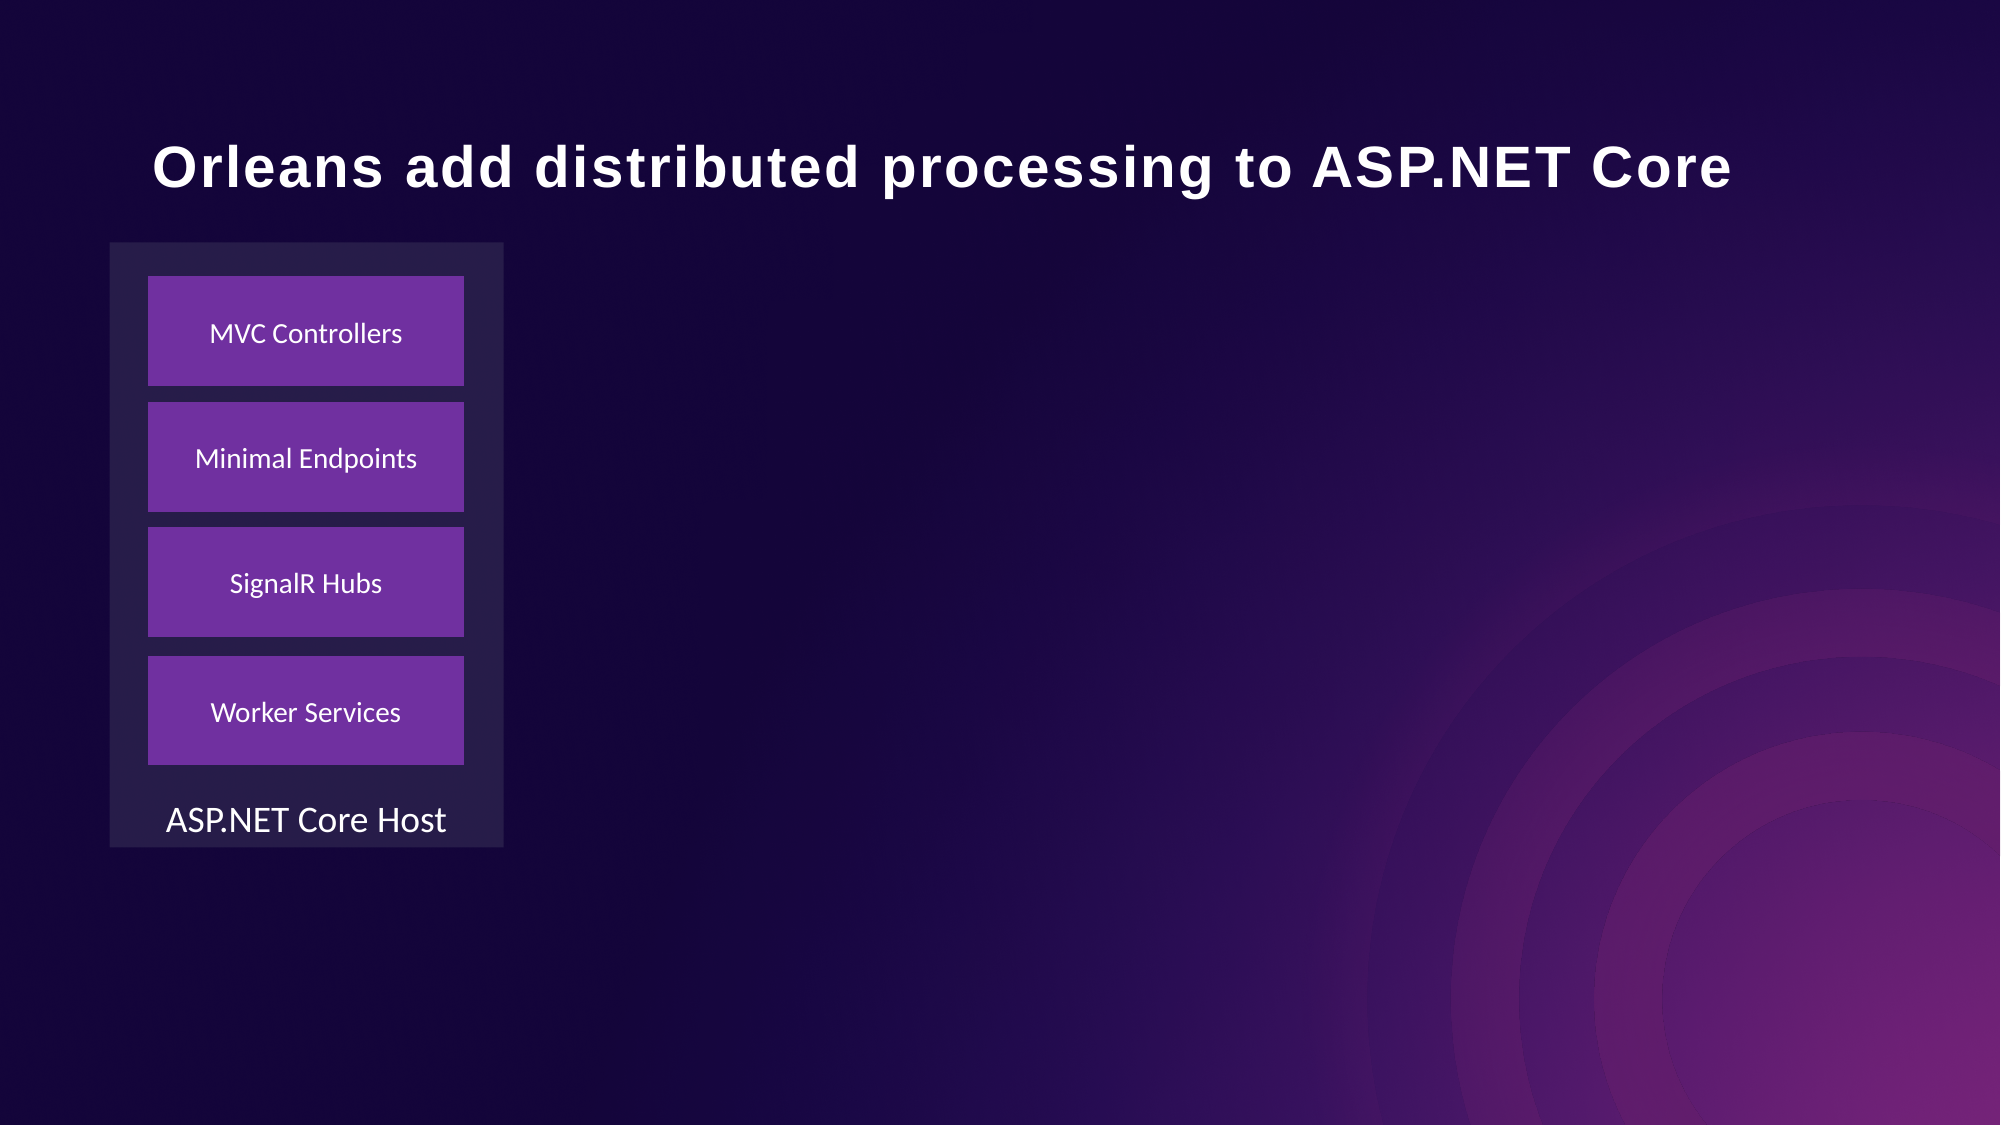

# Orleans add distributed processing to ASP.NET Core
ASP.NET Core Host
MVC Controllers
Minimal Endpoints
SignalR Hubs
Worker Services